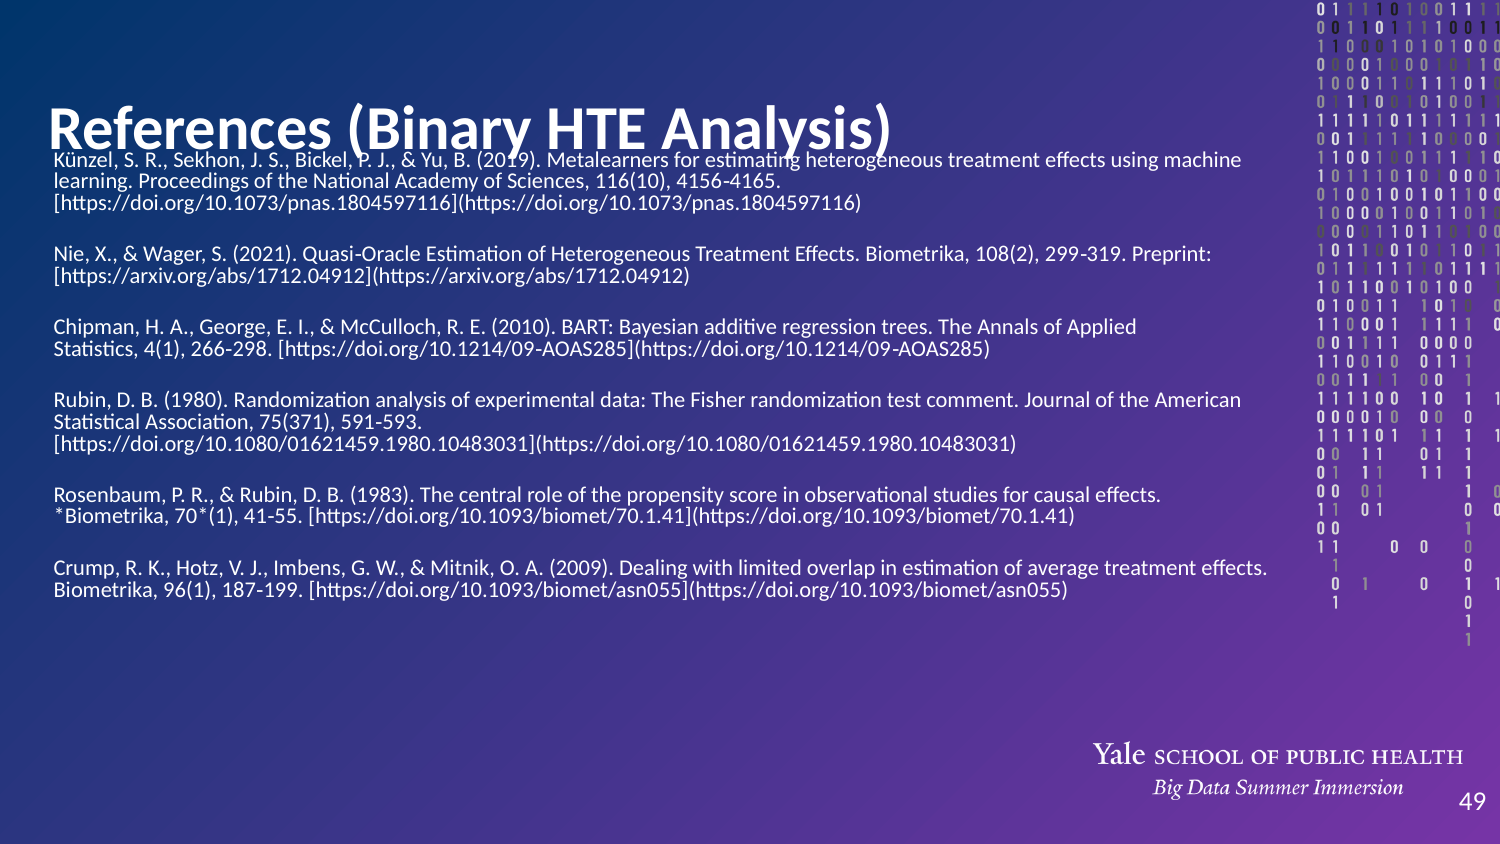

References (Binary HTE Analysis)

Künzel, S. R., Sekhon, J. S., Bickel, P. J., & Yu, B. (2019). Metalearners for estimating heterogeneous treatment effects using machine learning. Proceedings of the National Academy of Sciences, 116(10), 4156‑4165. [https://doi.org/10.1073/pnas.1804597116](https://doi.org/10.1073/pnas.1804597116)

Nie, X., & Wager, S. (2021). Quasi‑Oracle Estimation of Heterogeneous Treatment Effects. Biometrika, 108(2), 299‑319. Preprint: [https://arxiv.org/abs/1712.04912](https://arxiv.org/abs/1712.04912)

Chipman, H. A., George, E. I., & McCulloch, R. E. (2010). BART: Bayesian additive regression trees. The Annals of Applied Statistics, 4(1), 266‑298. [https://doi.org/10.1214/09‑AOAS285](https://doi.org/10.1214/09‑AOAS285)

Rubin, D. B. (1980). Randomization analysis of experimental data: The Fisher randomization test comment. Journal of the American Statistical Association, 75(371), 591‑593. [https://doi.org/10.1080/01621459.1980.10483031](https://doi.org/10.1080/01621459.1980.10483031)

Rosenbaum, P. R., & Rubin, D. B. (1983). The central role of the propensity score in observational studies for causal effects. *Biometrika, 70*(1), 41‑55. [https://doi.org/10.1093/biomet/70.1.41](https://doi.org/10.1093/biomet/70.1.41)

Crump, R. K., Hotz, V. J., Imbens, G. W., & Mitnik, O. A. (2009). Dealing with limited overlap in estimation of average treatment effects. Biometrika, 96(1), 187‑199. [https://doi.org/10.1093/biomet/asn055](https://doi.org/10.1093/biomet/asn055)

49